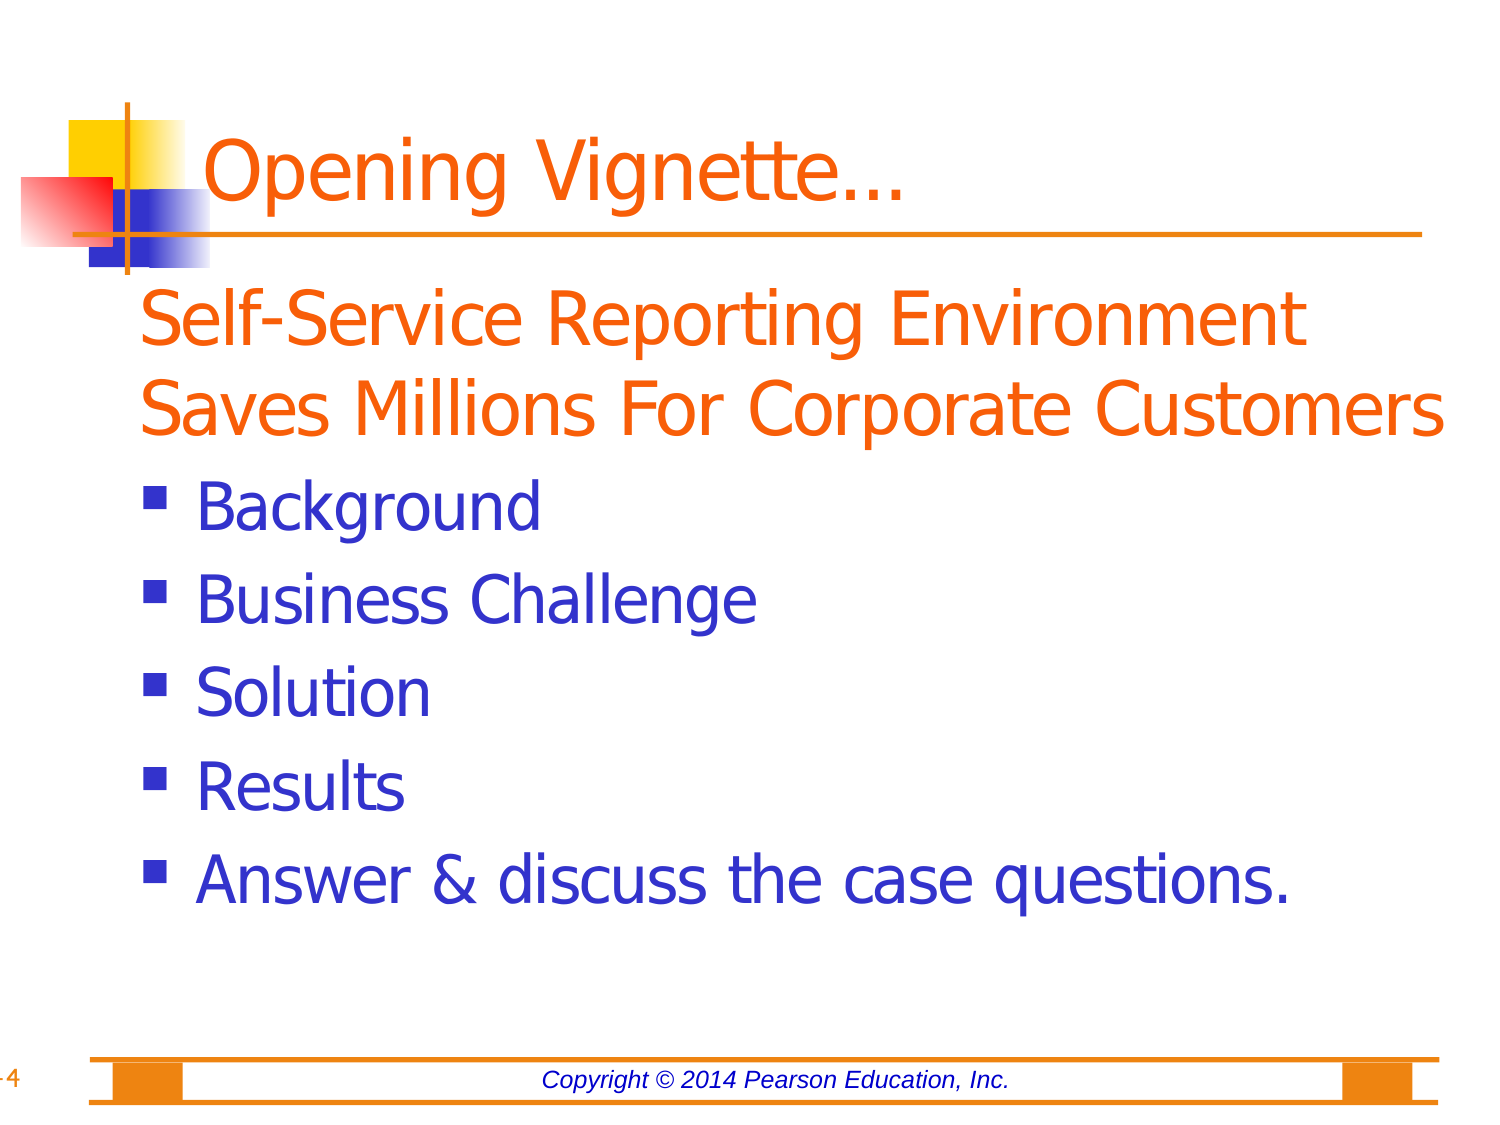

# Opening Vignette…
Self-Service Reporting Environment Saves Millions For Corporate Customers
Background
Business Challenge
Solution
Results
Answer & discuss the case questions.